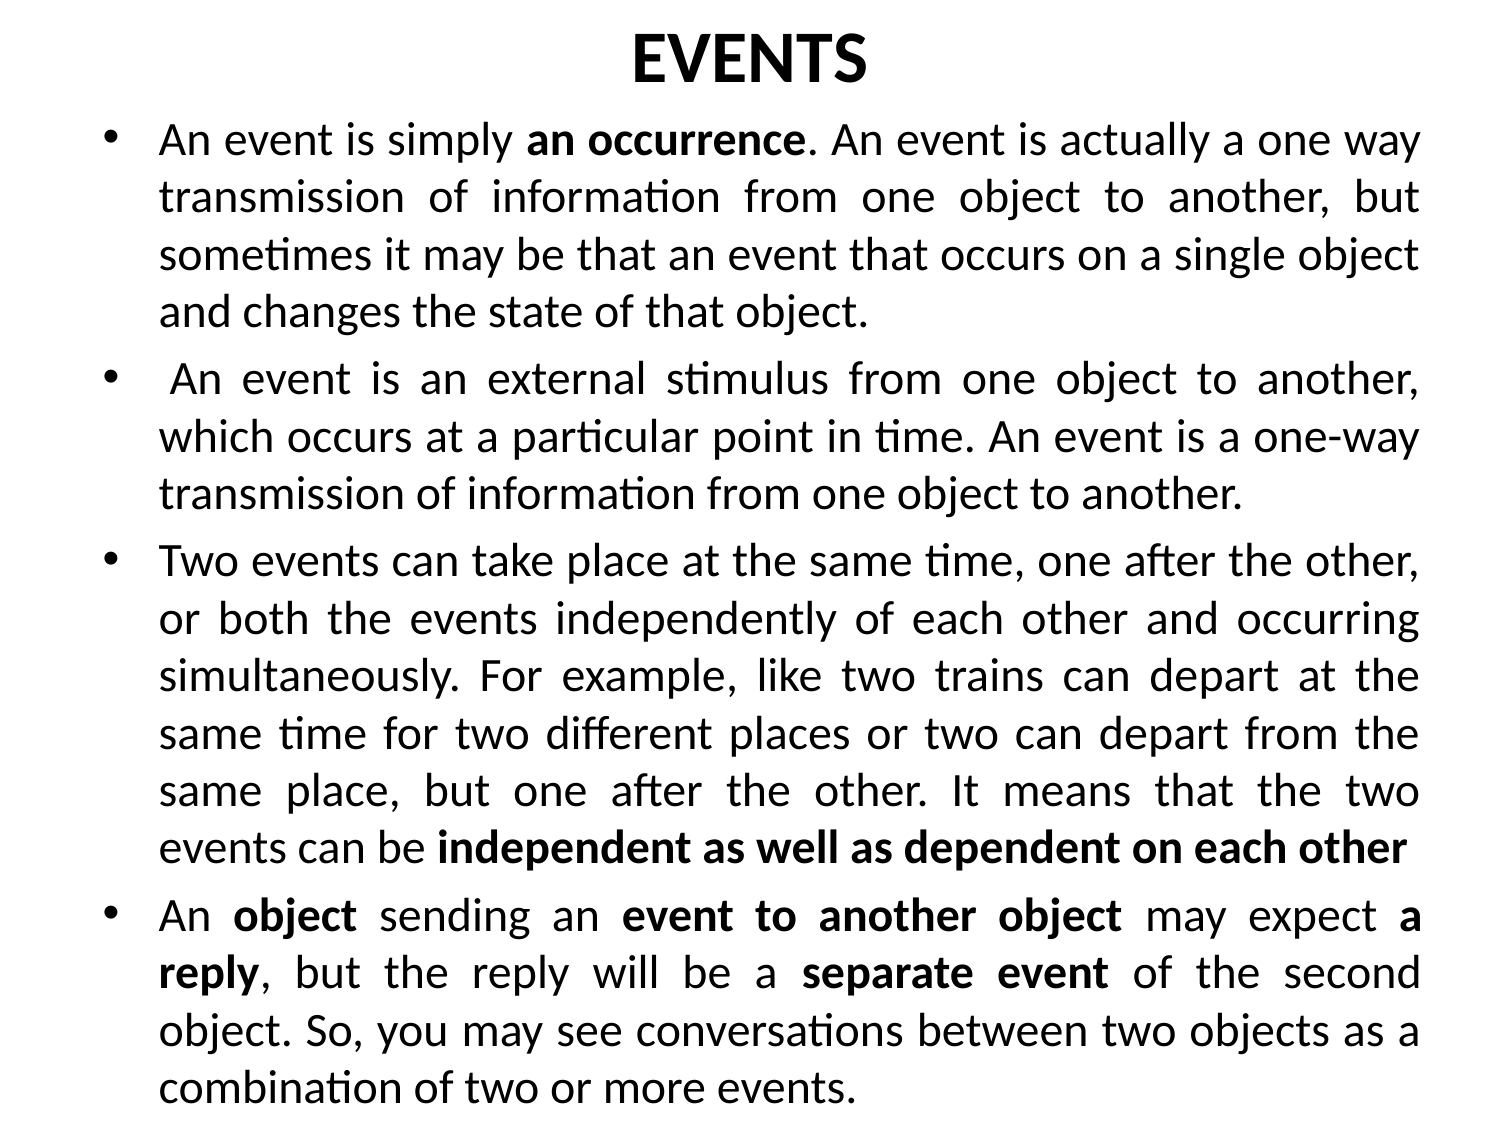

# EVENTS
An event is simply an occurrence. An event is actually a one way transmission of information from one object to another, but sometimes it may be that an event that occurs on a single object and changes the state of that object.
 An event is an external stimulus from one object to another, which occurs at a particular point in time. An event is a one-way transmission of information from one object to another.
Two events can take place at the same time, one after the other, or both the events independently of each other and occurring simultaneously. For example, like two trains can depart at the same time for two different places or two can depart from the same place, but one after the other. It means that the two events can be independent as well as dependent on each other
An object sending an event to another object may expect a reply, but the reply will be a separate event of the second object. So, you may see conversations between two objects as a combination of two or more events.